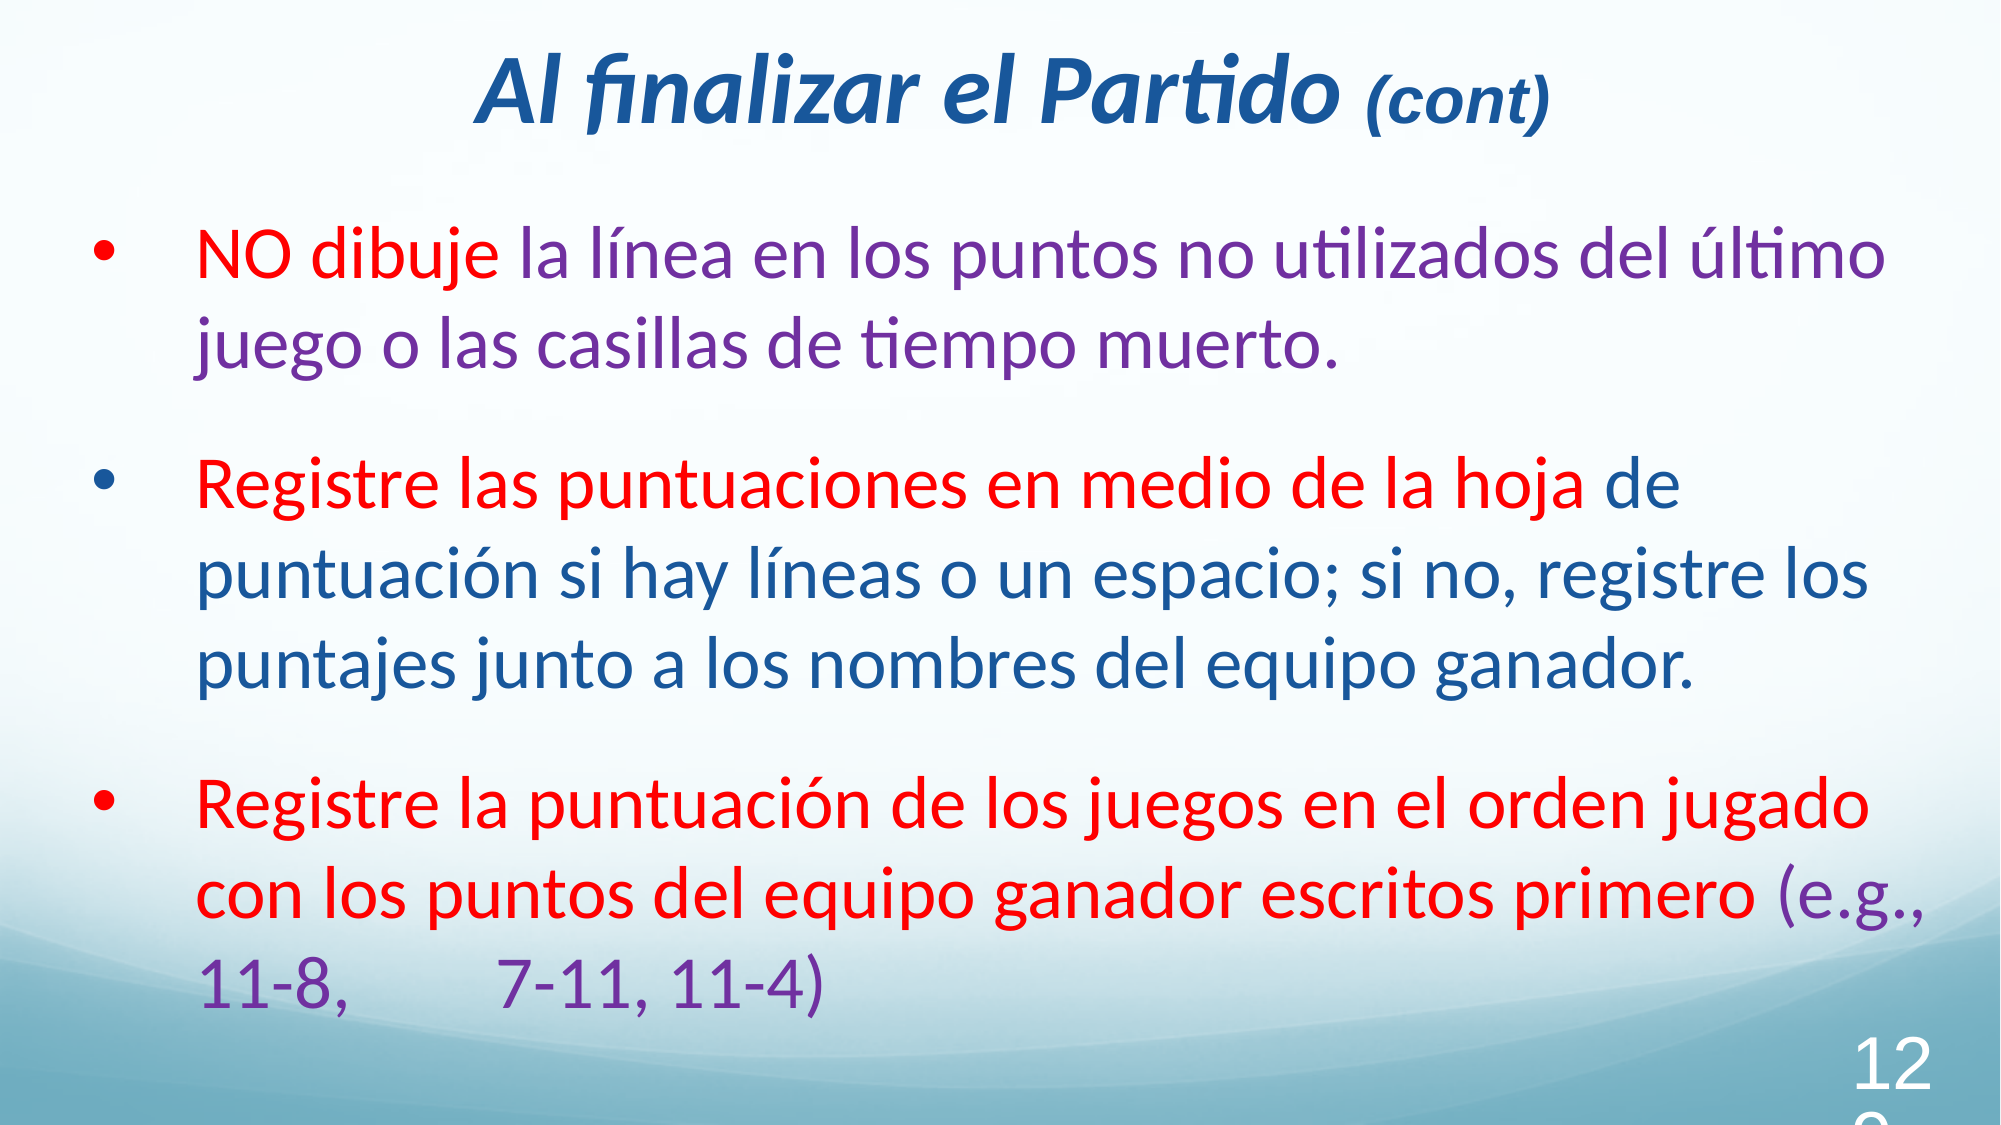

Al finalizar el Partido (cont)

NO dibuje la línea en los puntos no utilizados del último juego o las casillas de tiempo muerto.

Registre las puntuaciones en medio de la hoja de puntuación si hay líneas o un espacio; si no, registre los puntajes junto a los nombres del equipo ganador.

Registre la puntuación de los juegos en el orden jugado con los puntos del equipo ganador escritos primero (e.g., 11-8, 	7-11, 11-4)

129